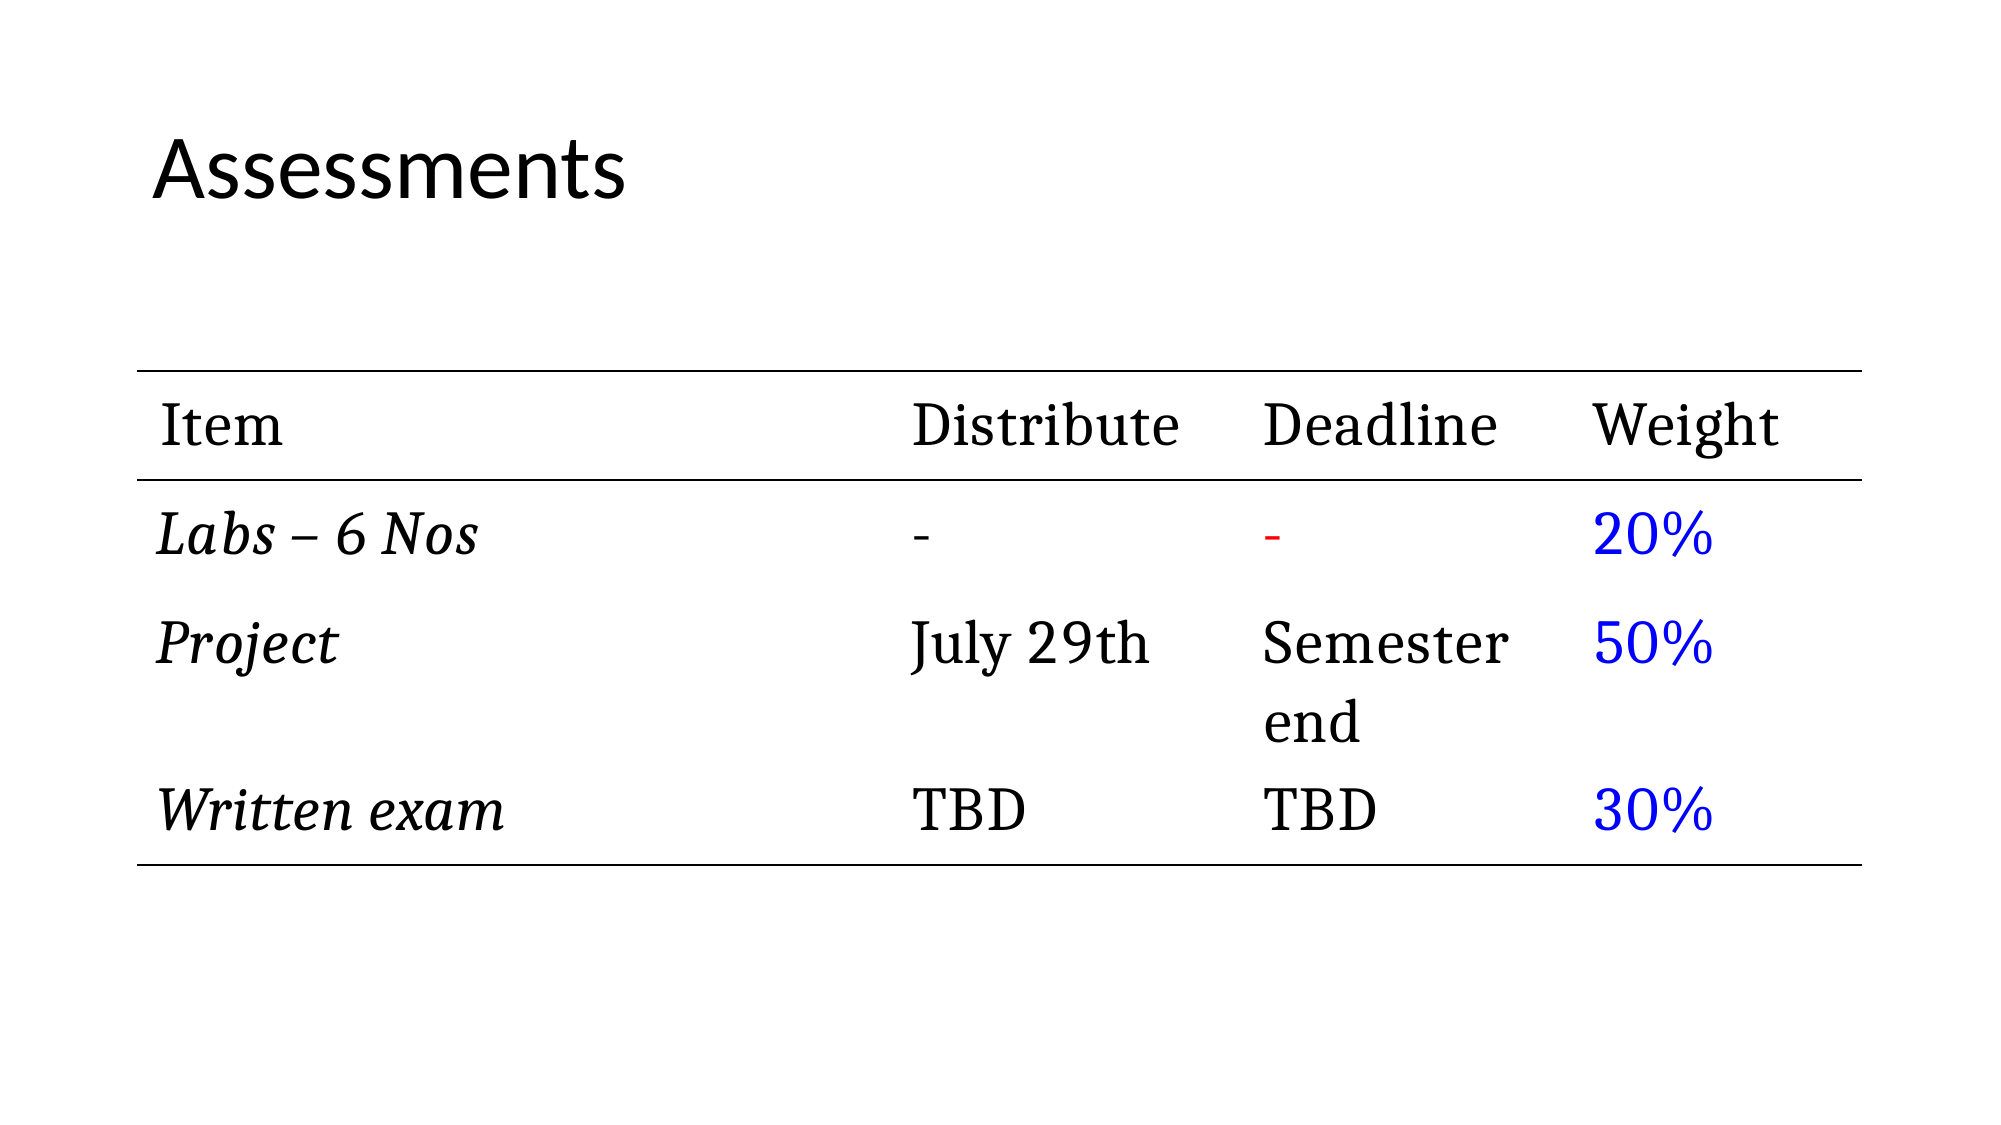

# Assessments
| Item | Distribute | Deadline | Weight |
| --- | --- | --- | --- |
| Labs – 6 Nos | - | - | 20% |
| Project | July 29th | Semester end | 50% |
| Written exam | TBD | TBD | 30% |